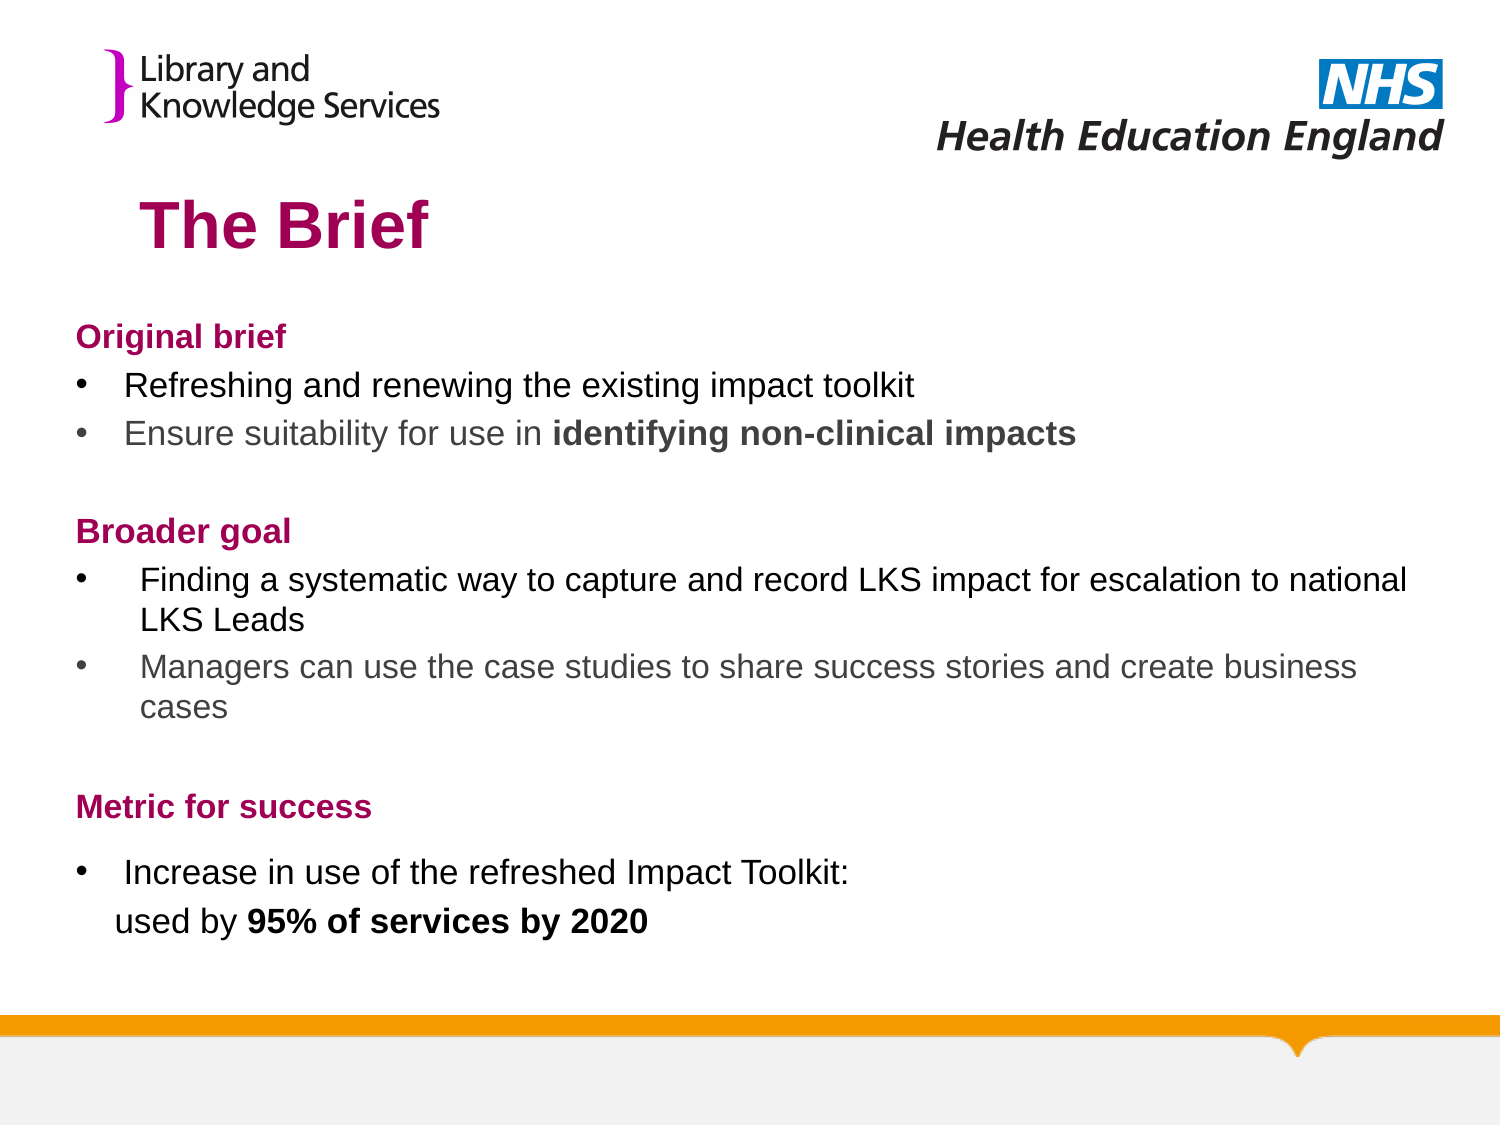

# The Brief
Original brief
Refreshing and renewing the existing impact toolkit
Ensure suitability for use in identifying non-clinical impacts

Broader goal
Finding a systematic way to capture and record LKS impact for escalation to national LKS Leads
Managers can use the case studies to share success stories and create business cases

Metric for success

Increase in use of the refreshed Impact Toolkit:
    used by 95% of services by 2020